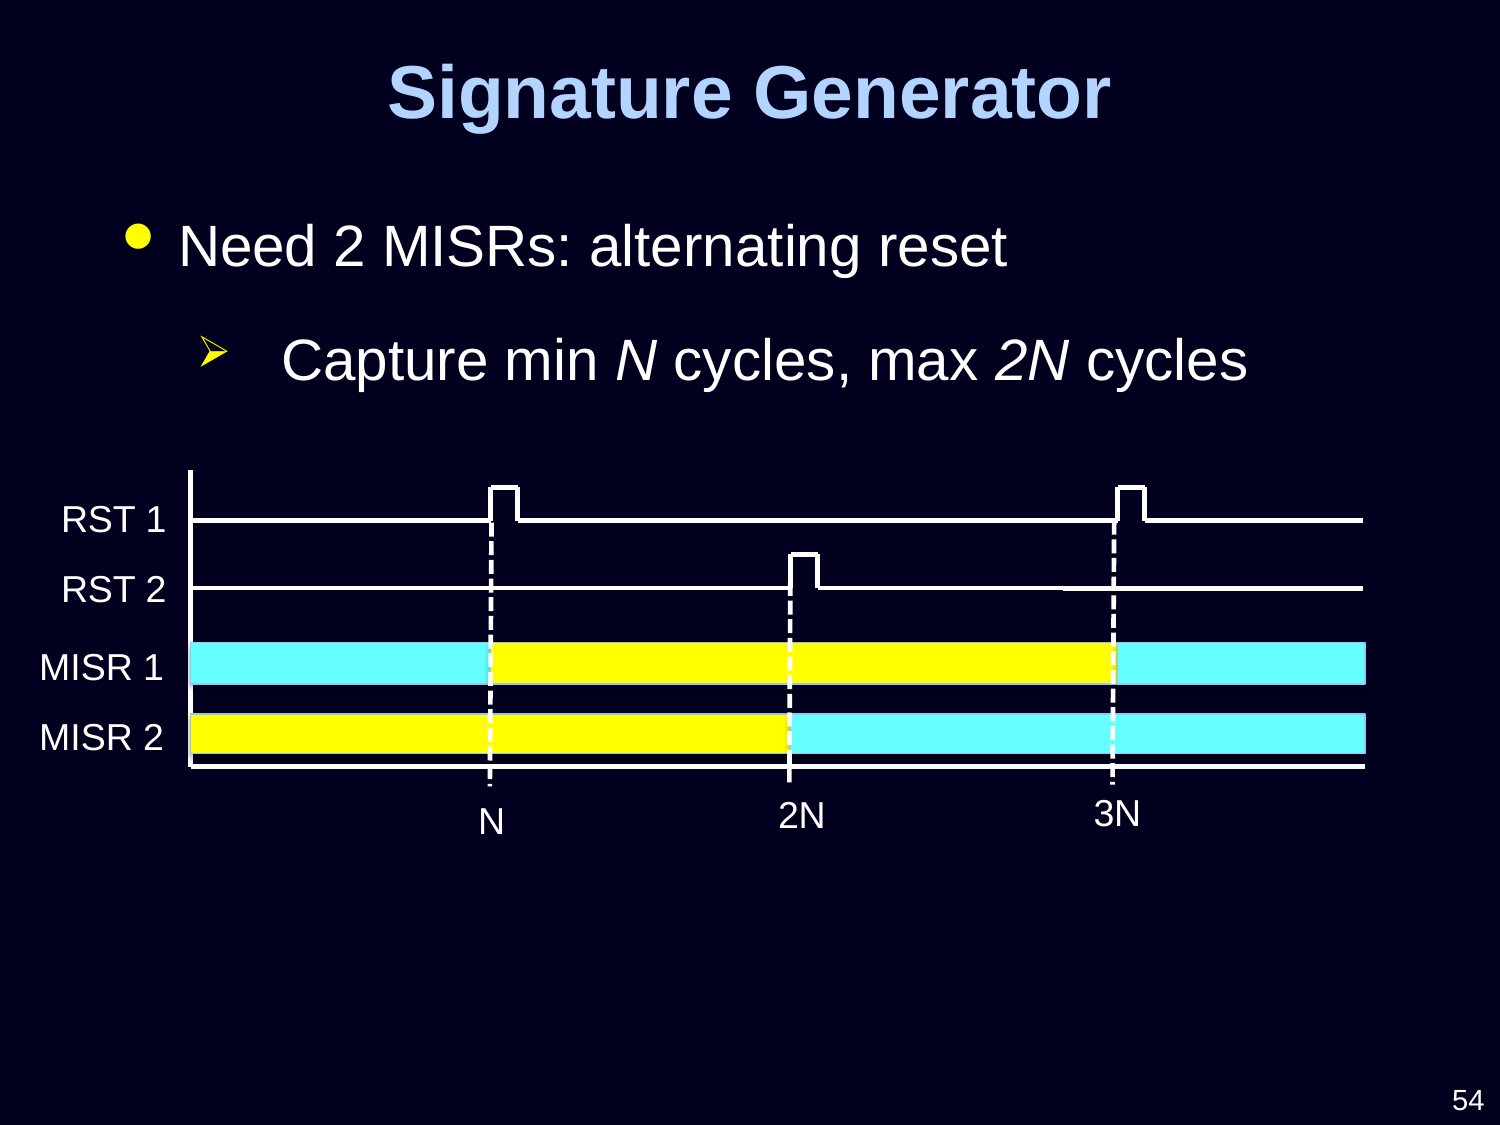

Signature Generator
Need 2 MISRs: alternating reset
Capture min N cycles, max 2N cycles
RST 1
RST 2
MISR 1

MISR 2

3N
2N
N
54